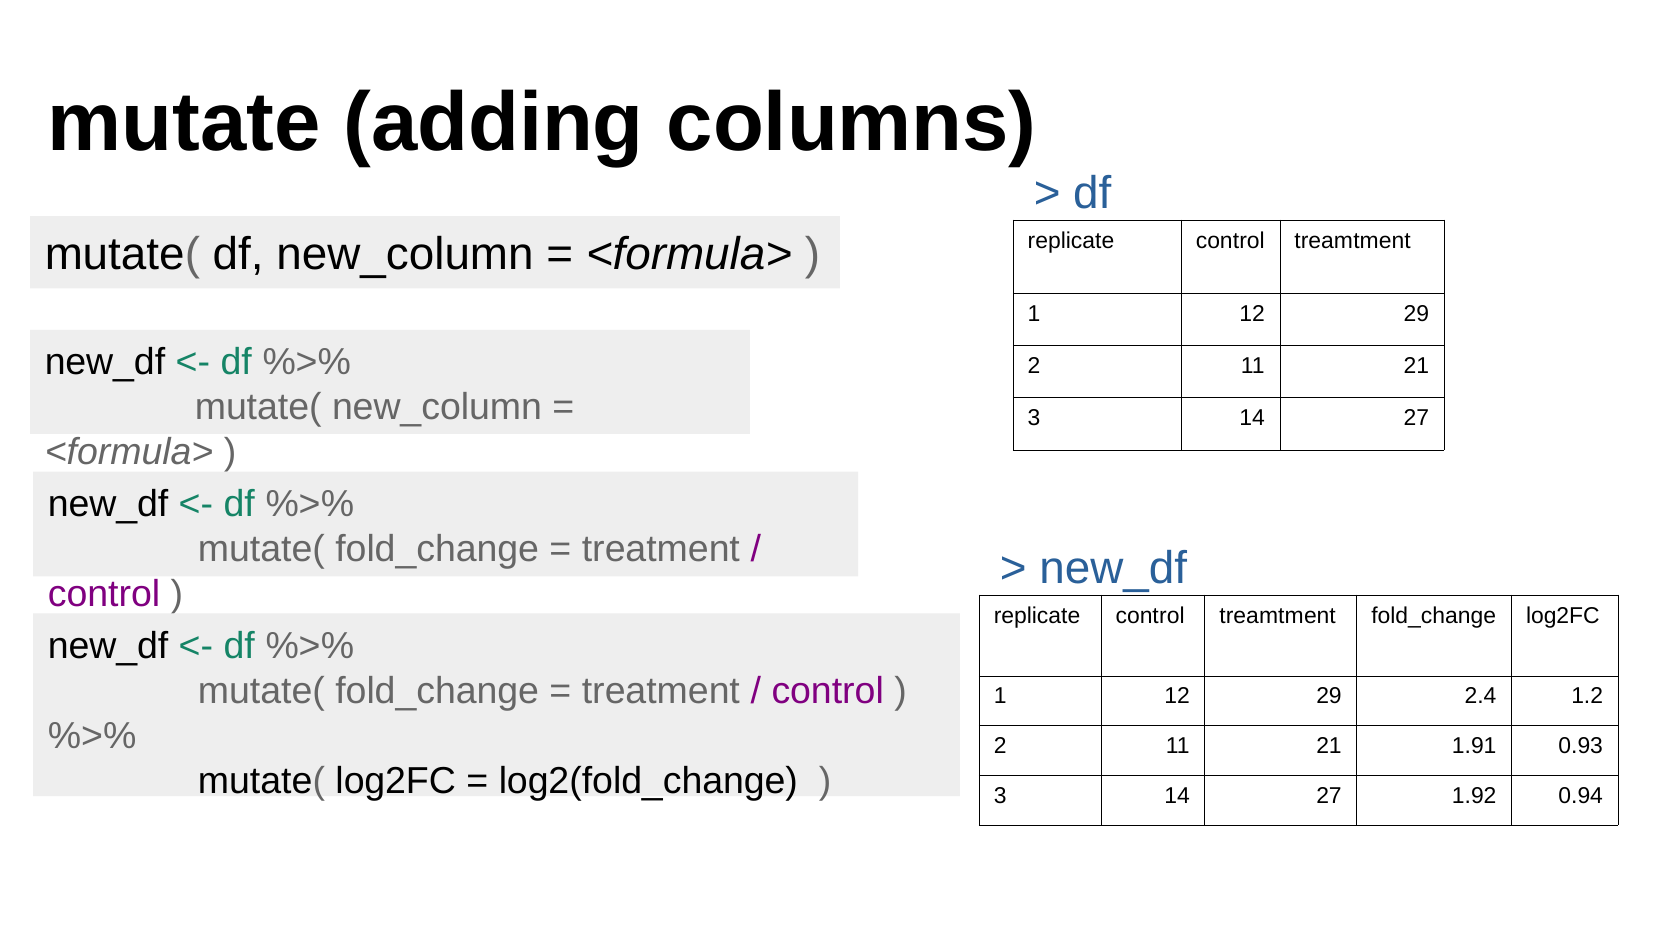

mutate (adding columns)
> df

mutate( df, new_column = <formula> )
| replicate | control | treamtment |
| --- | --- | --- |
| 1 | 12 | 29 |
| 2 | 11 | 21 |
| 3 | 14 | 27 |
new_df <- df %>%
	mutate( new_column = <formula> )
new_df <- df %>%
	mutate( fold_change = treatment / control )
> new_df

| replicate | control | treamtment | fold\_change | log2FC |
| --- | --- | --- | --- | --- |
| 1 | 12 | 29 | 2.4 | 1.2 |
| 2 | 11 | 21 | 1.91 | 0.93 |
| 3 | 14 | 27 | 1.92 | 0.94 |
new_df <- df %>%
	mutate( fold_change = treatment / control ) %>%
	mutate( log2FC = log2(fold_change)  )